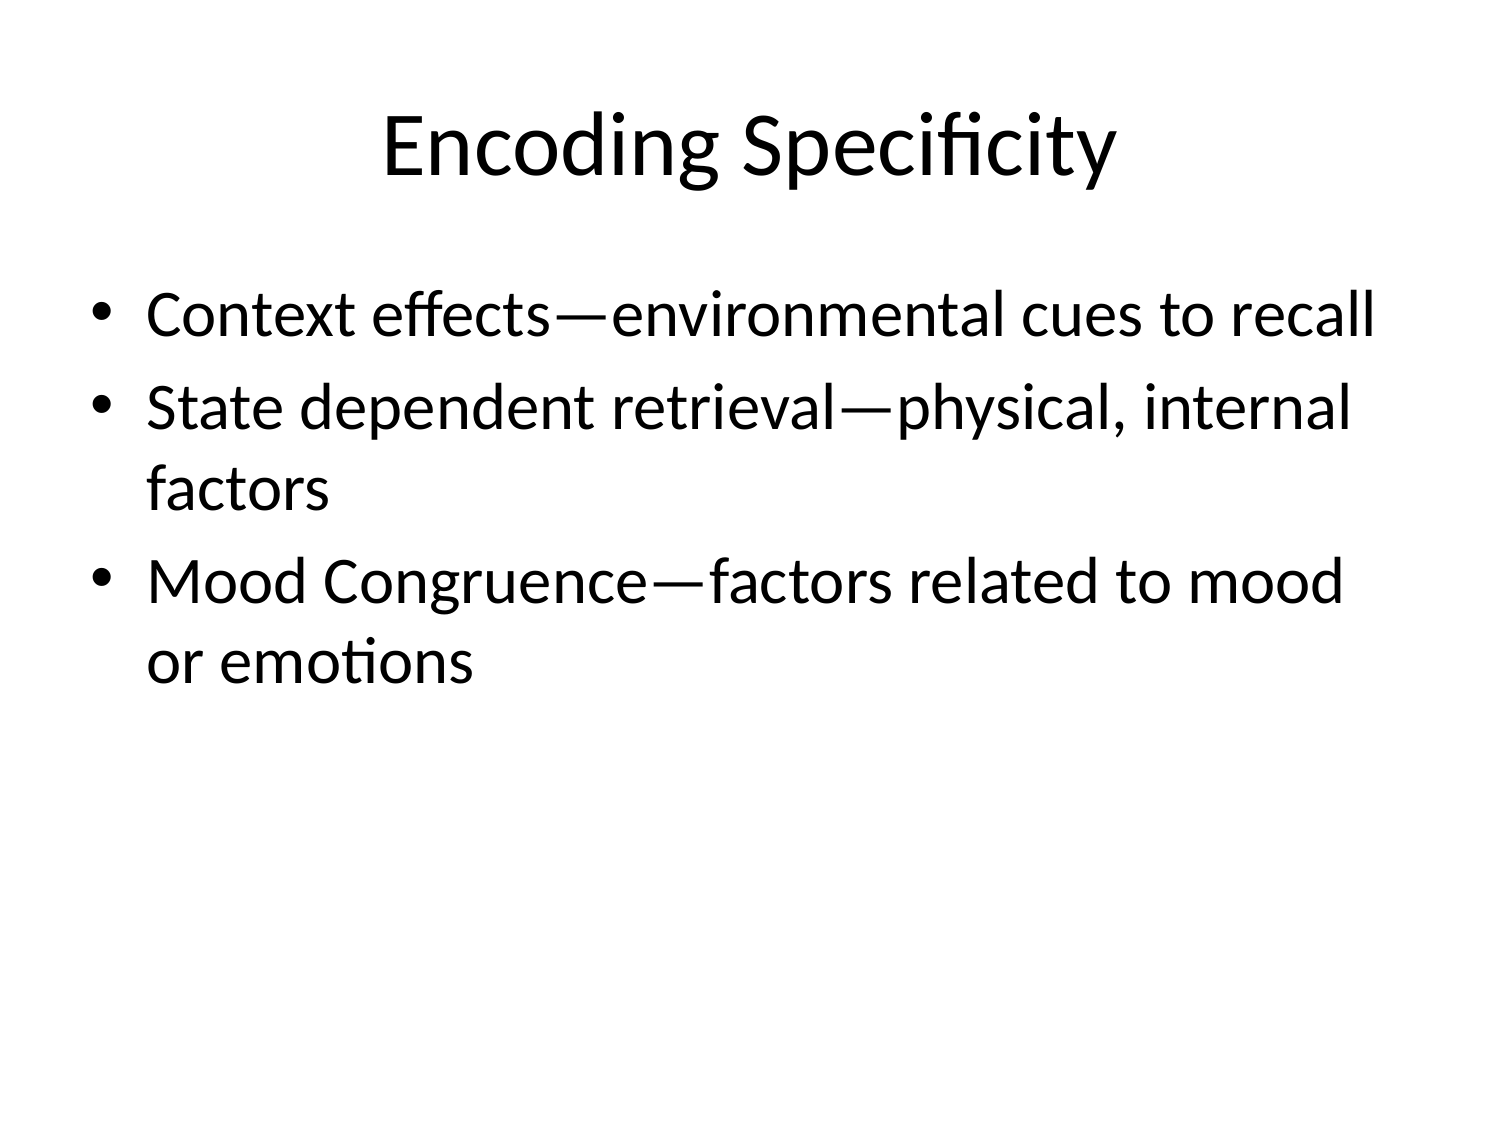

# Encoding Specificity
Context effects—environmental cues to recall
State dependent retrieval—physical, internal factors
Mood Congruence—factors related to mood or emotions